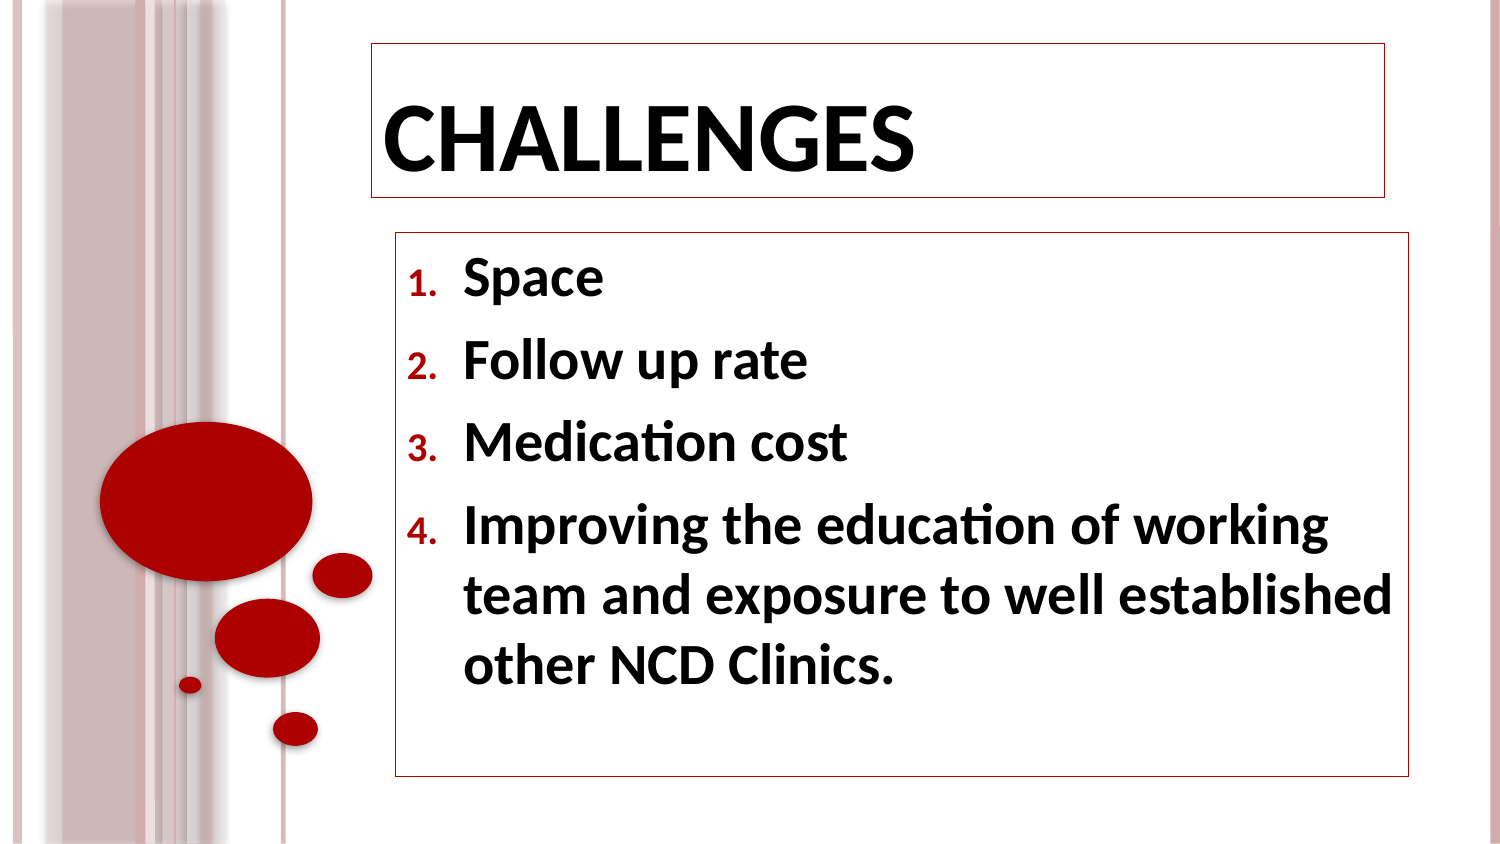

# Challenges
Space
Follow up rate
Medication cost
Improving the education of working team and exposure to well established other NCD Clinics.